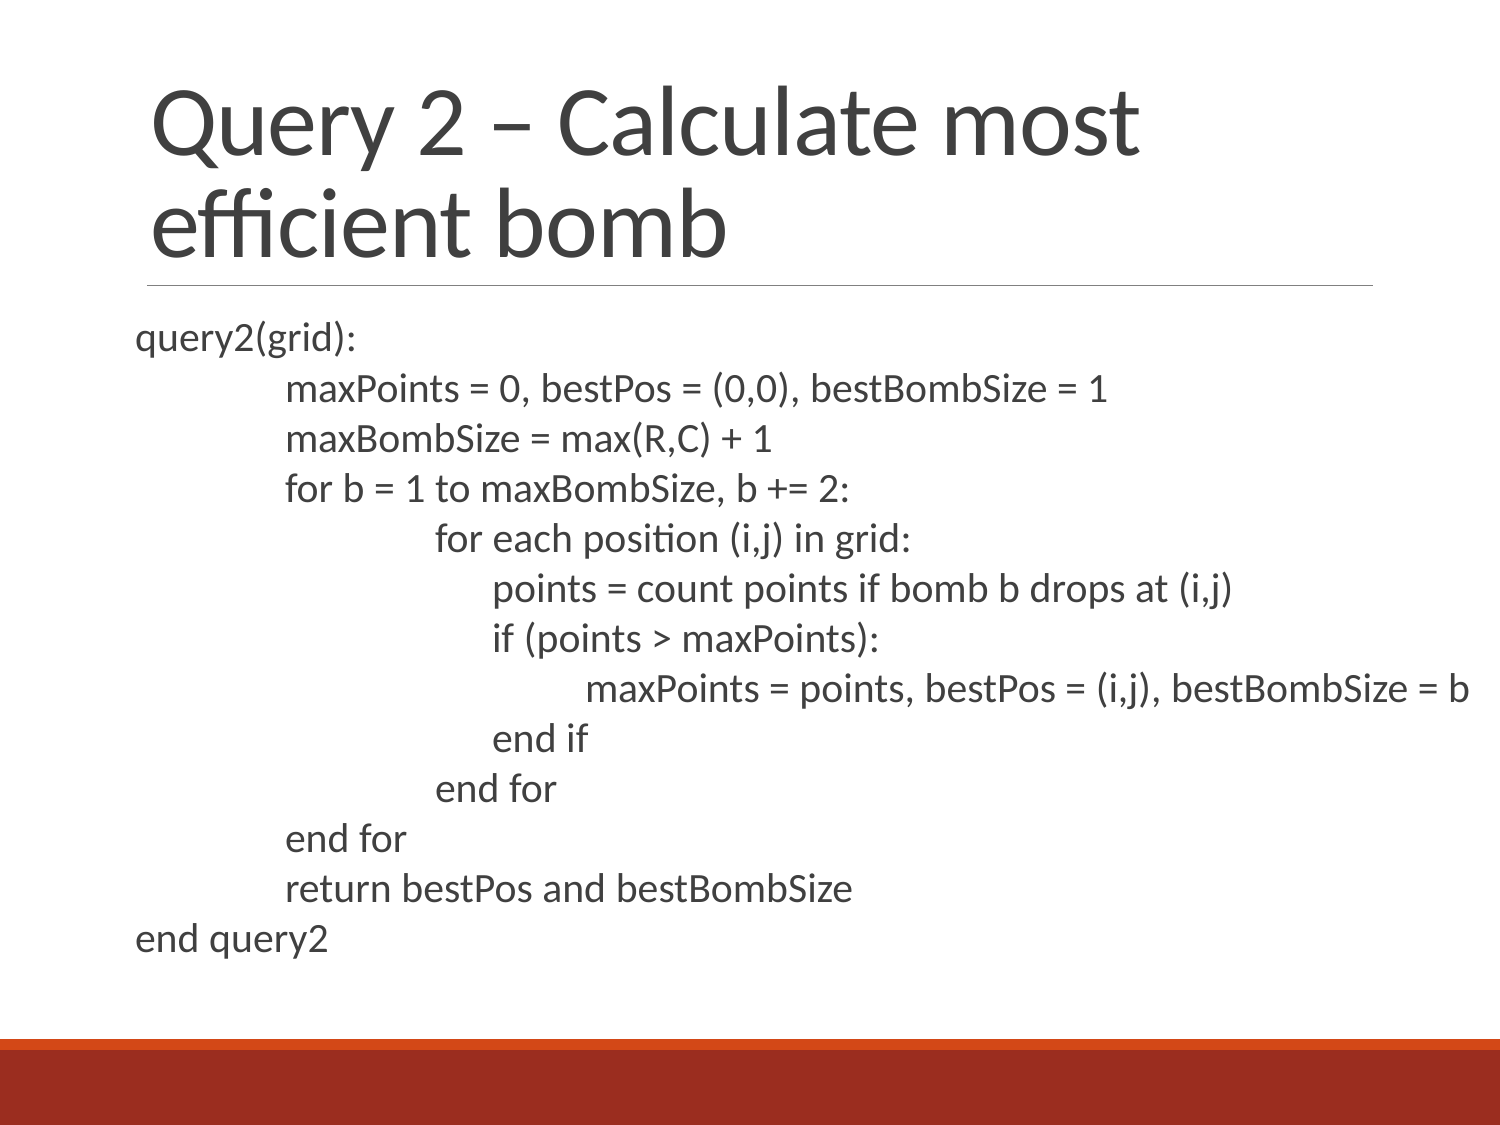

# Query 2 – Calculate most efficient bomb
query2(grid):
	maxPoints = 0, bestPos = (0,0), bestBombSize = 1
	maxBombSize = max(R,C) + 1
	for b = 1 to maxBombSize, b += 2:
		for each position (i,j) in grid:
		      points = count points if bomb b drops at (i,j)
		      if (points > maxPoints):
			maxPoints = points, bestPos = (i,j), bestBombSize = b
		      end if
		end for
	end for
	return bestPos and bestBombSize
end query2